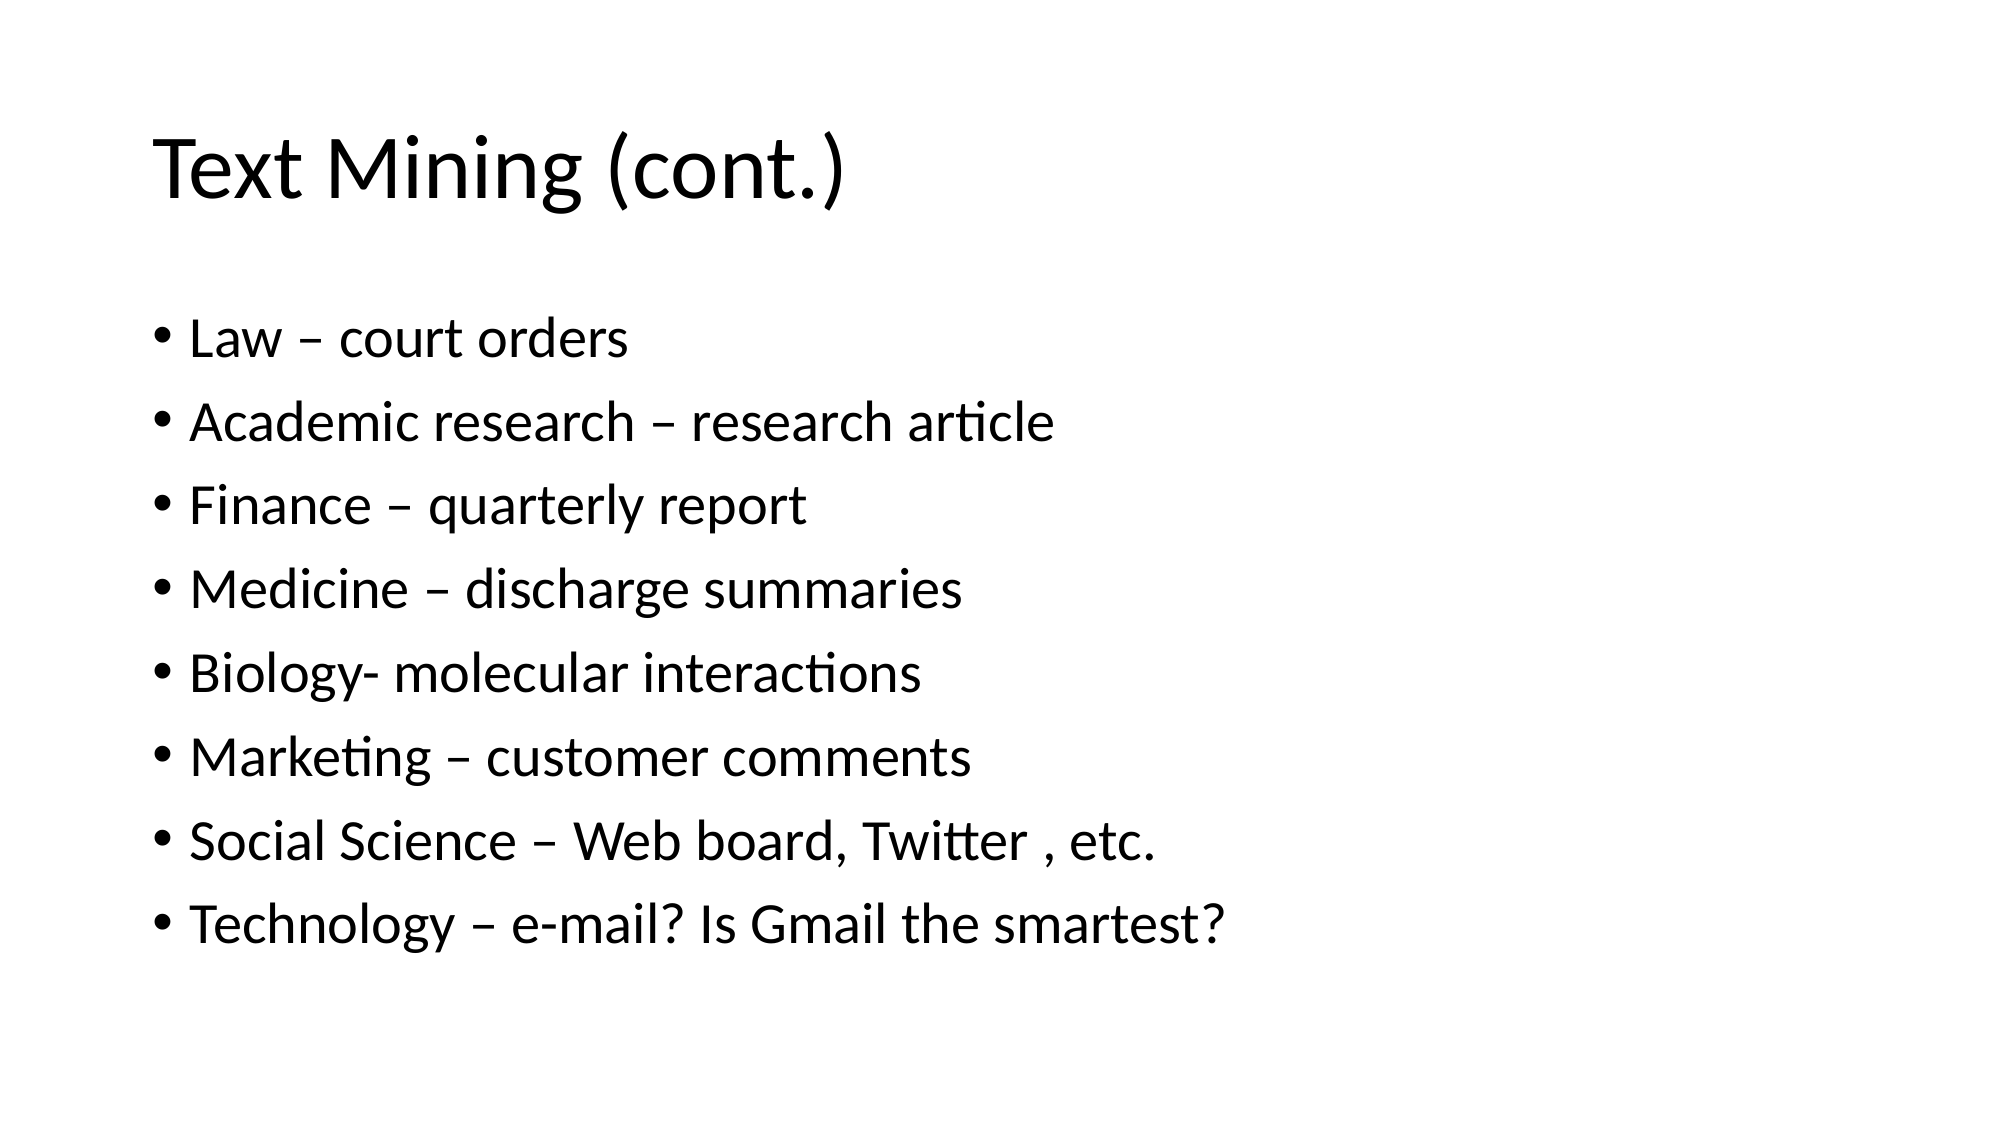

# Text Mining (cont.)
Law – court orders
Academic research – research article
Finance – quarterly report
Medicine – discharge summaries
Biology- molecular interactions
Marketing – customer comments
Social Science – Web board, Twitter , etc.
Technology – e-mail? Is Gmail the smartest?